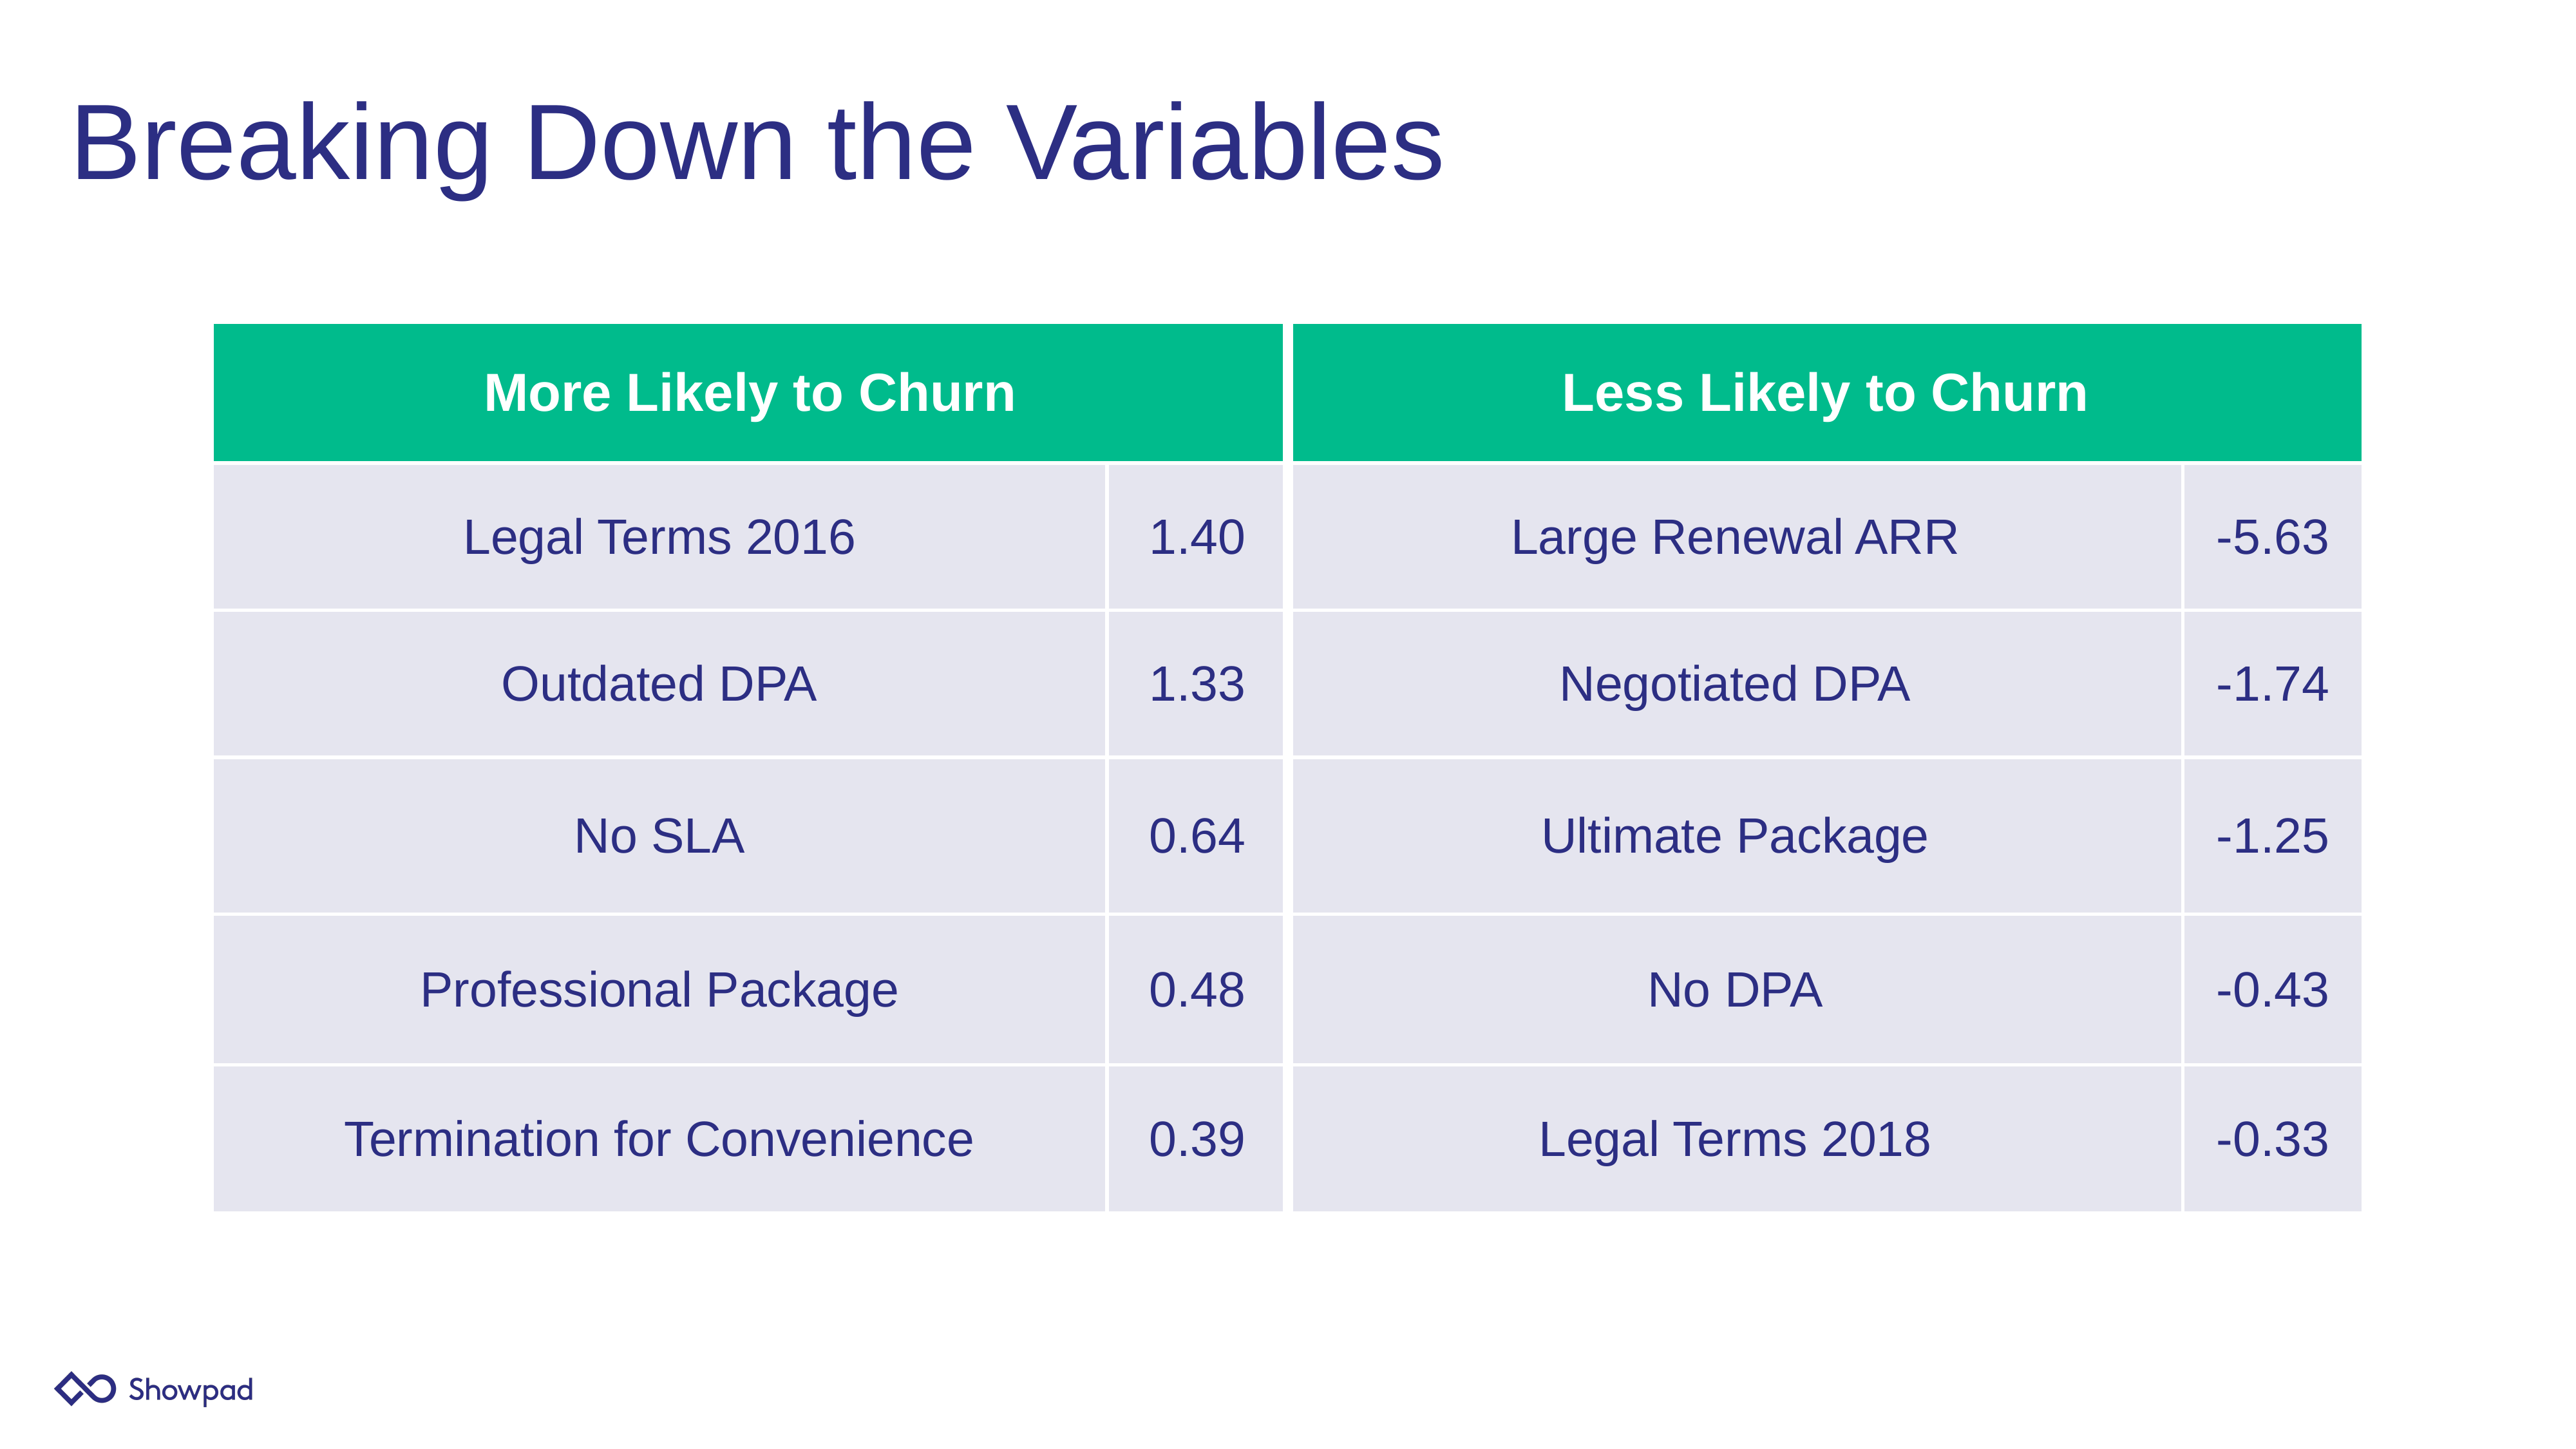

# Breaking Down the Variables
| More Likely to Churn |  | Less Likely to Churn |  |
| --- | --- | --- | --- |
| Legal Terms 2016 | 1.40 | Large Renewal ARR | -5.63 |
| Outdated DPA | 1.33 | Negotiated DPA | -1.74 |
| No SLA | 0.64 | Ultimate Package | -1.25 |
| Professional Package | 0.48 | No DPA | -0.43 |
| Termination for Convenience | 0.39 | Legal Terms 2018 | -0.33 |